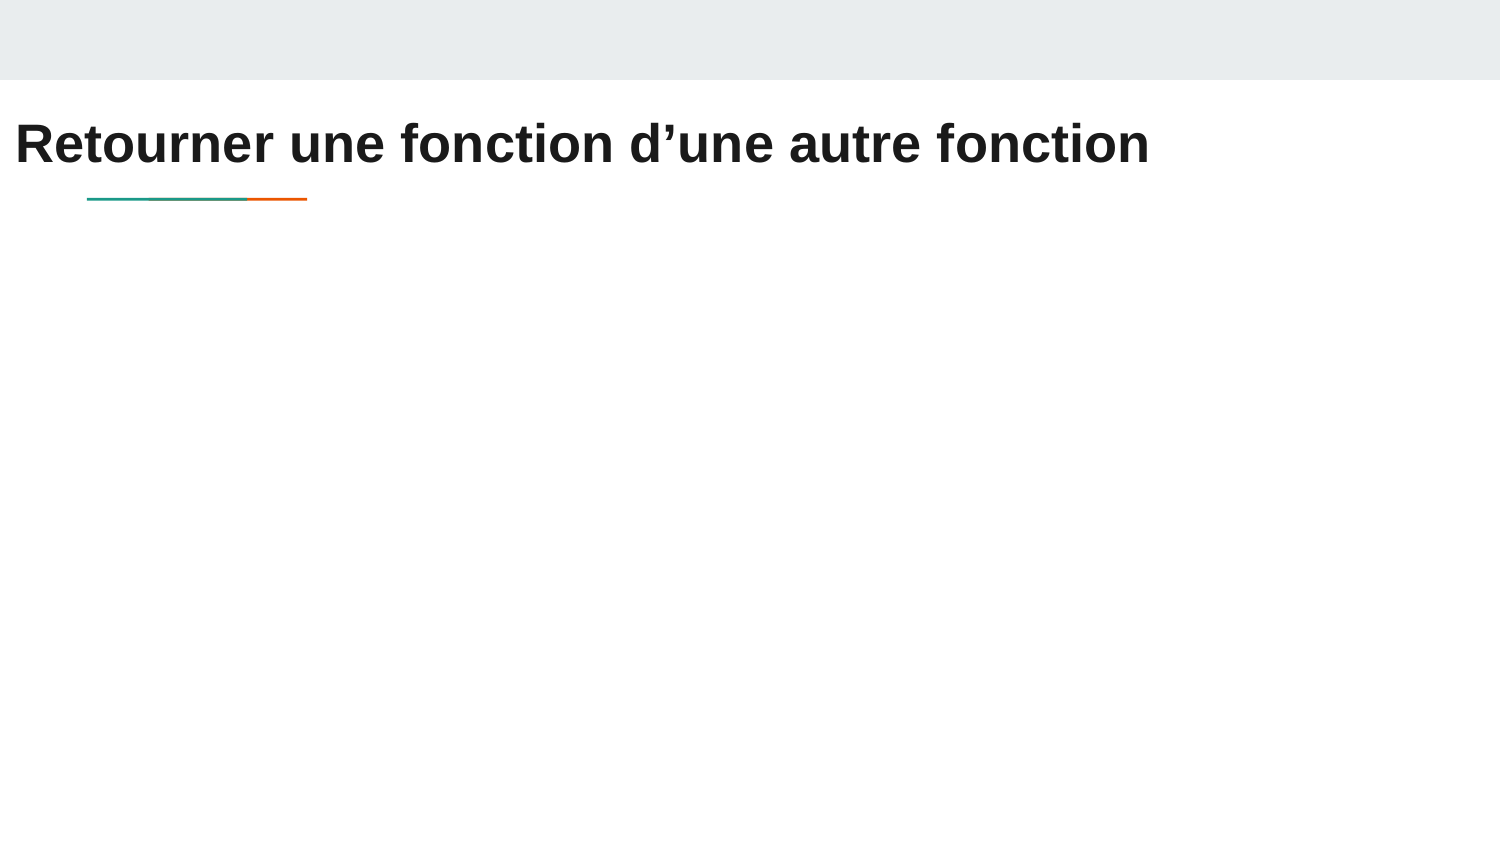

# Retourner une fonction d’une autre fonction